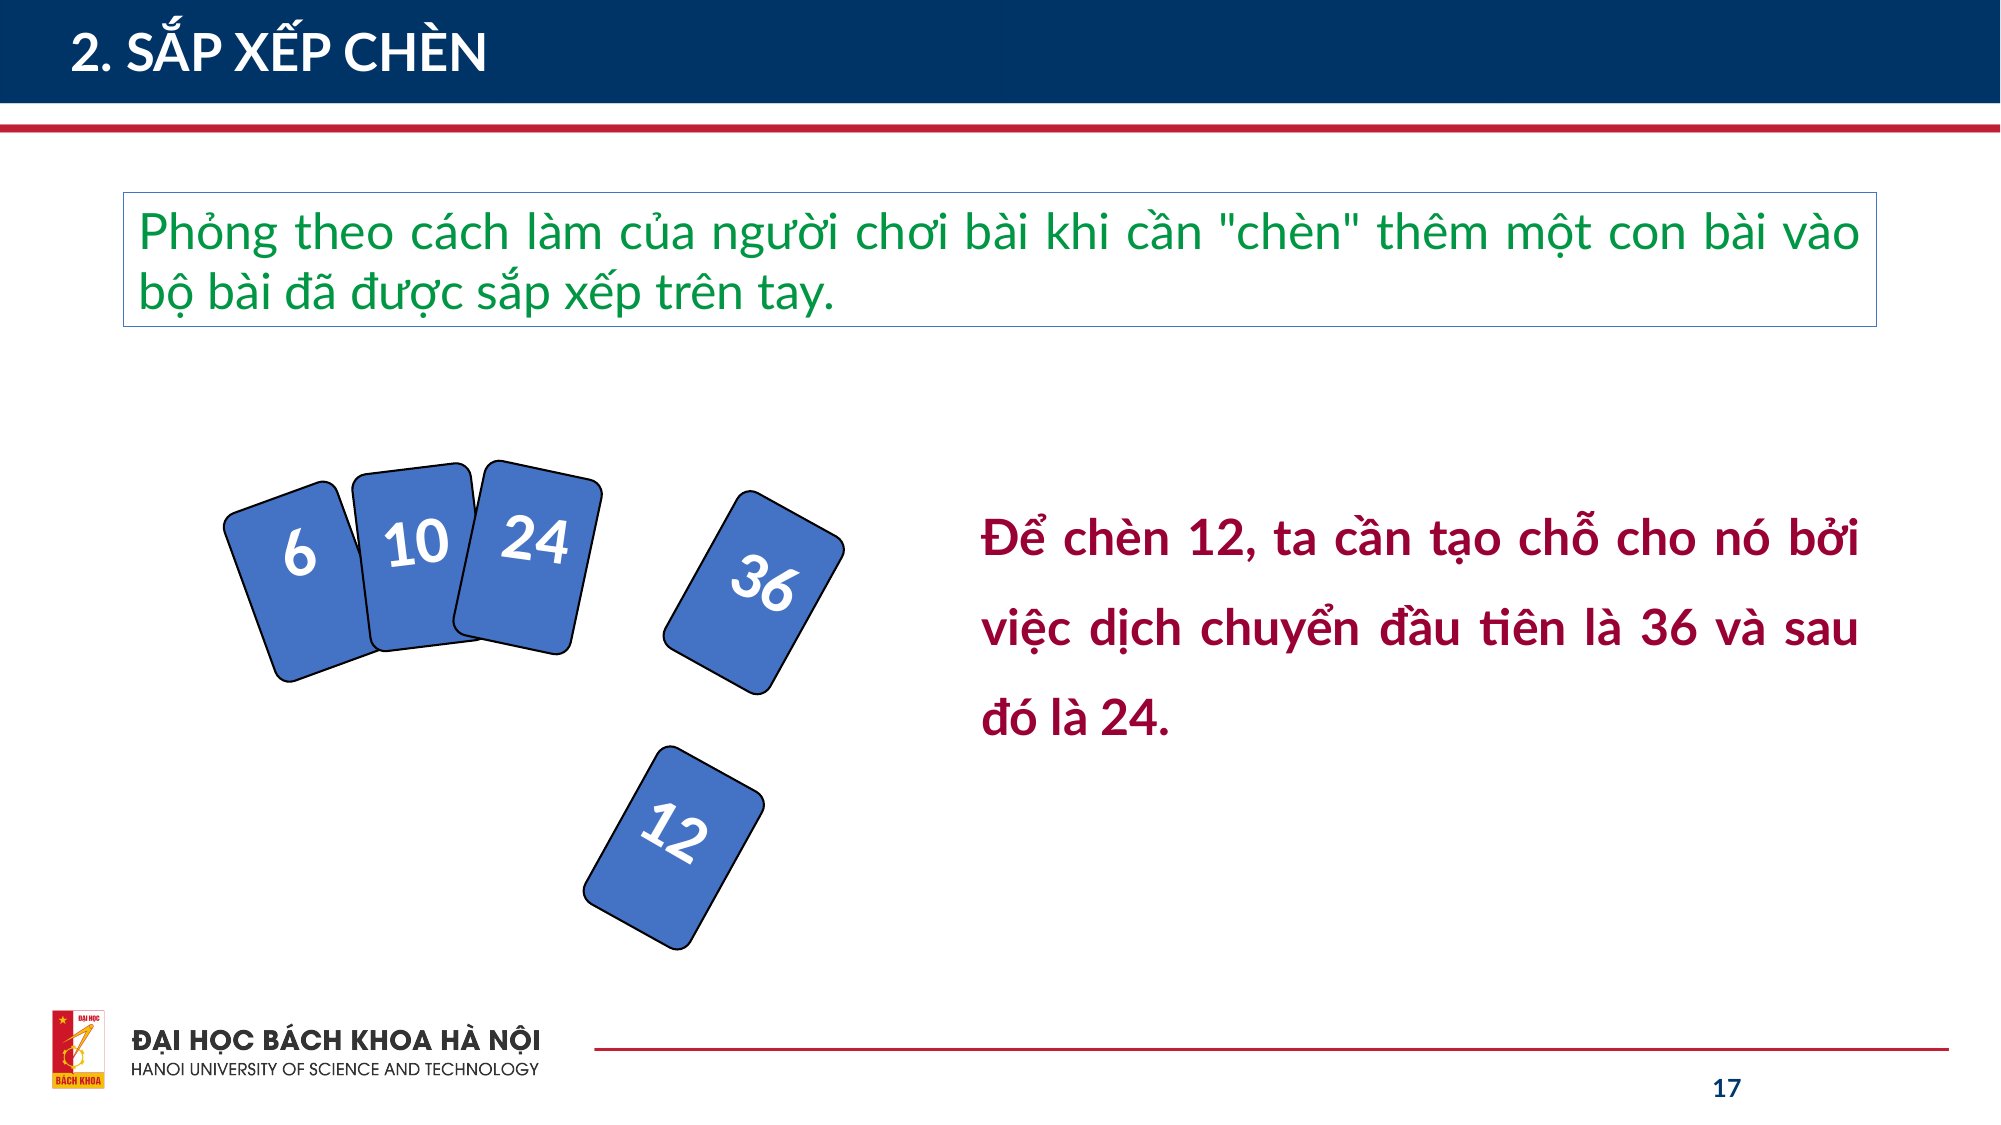

# 2. SẮP XẾP CHÈN

Phỏng theo cách làm của người chơi bài khi cần "chèn" thêm một con bài vào bộ bài đã được sắp xếp trên tay.

24
10

6

36

12
Để chèn 12, ta cần tạo chỗ cho nó bởi việc dịch chuyển đầu tiên là 36 và sau đó là 24.
17